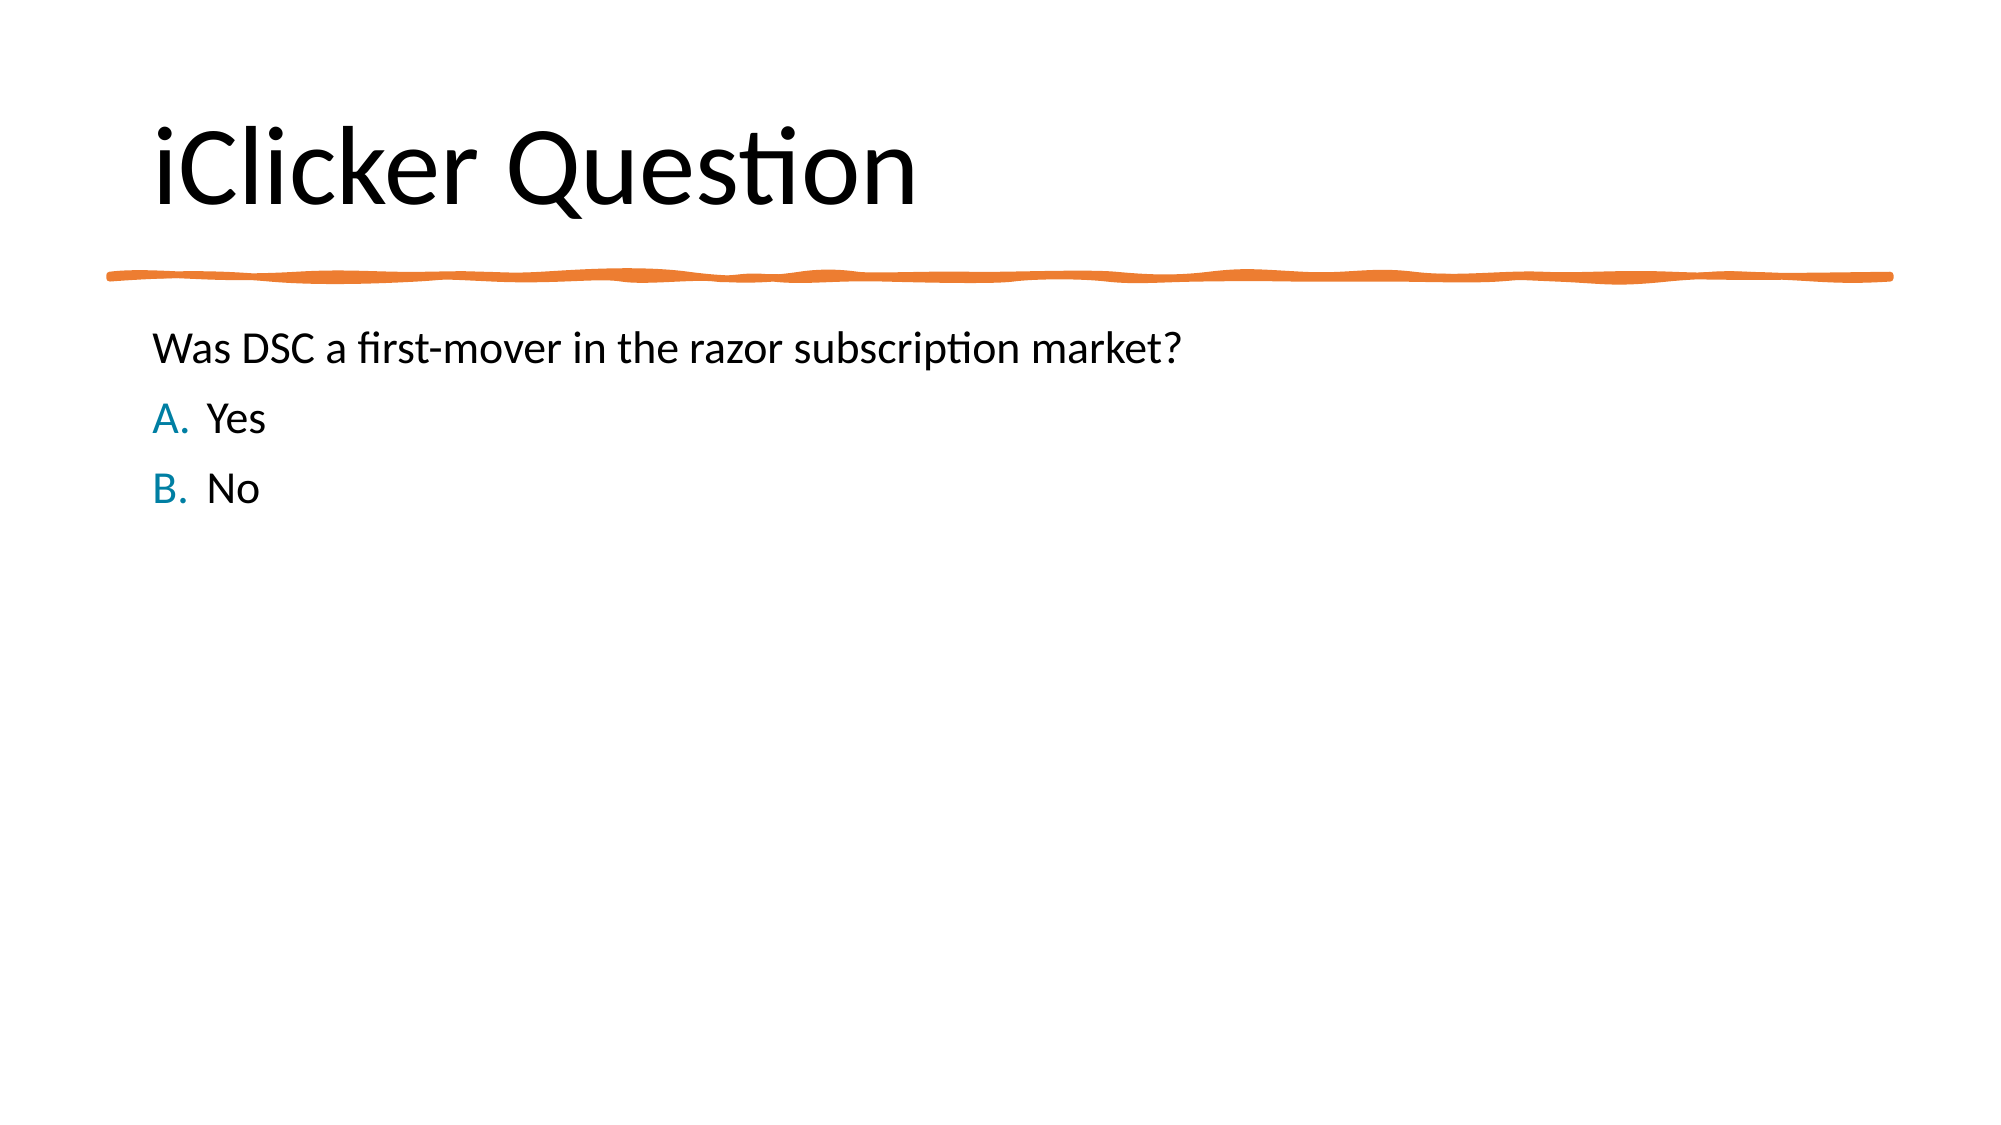

# iClicker Question

Was DSC a first-mover in the razor subscription market?
Yes
No